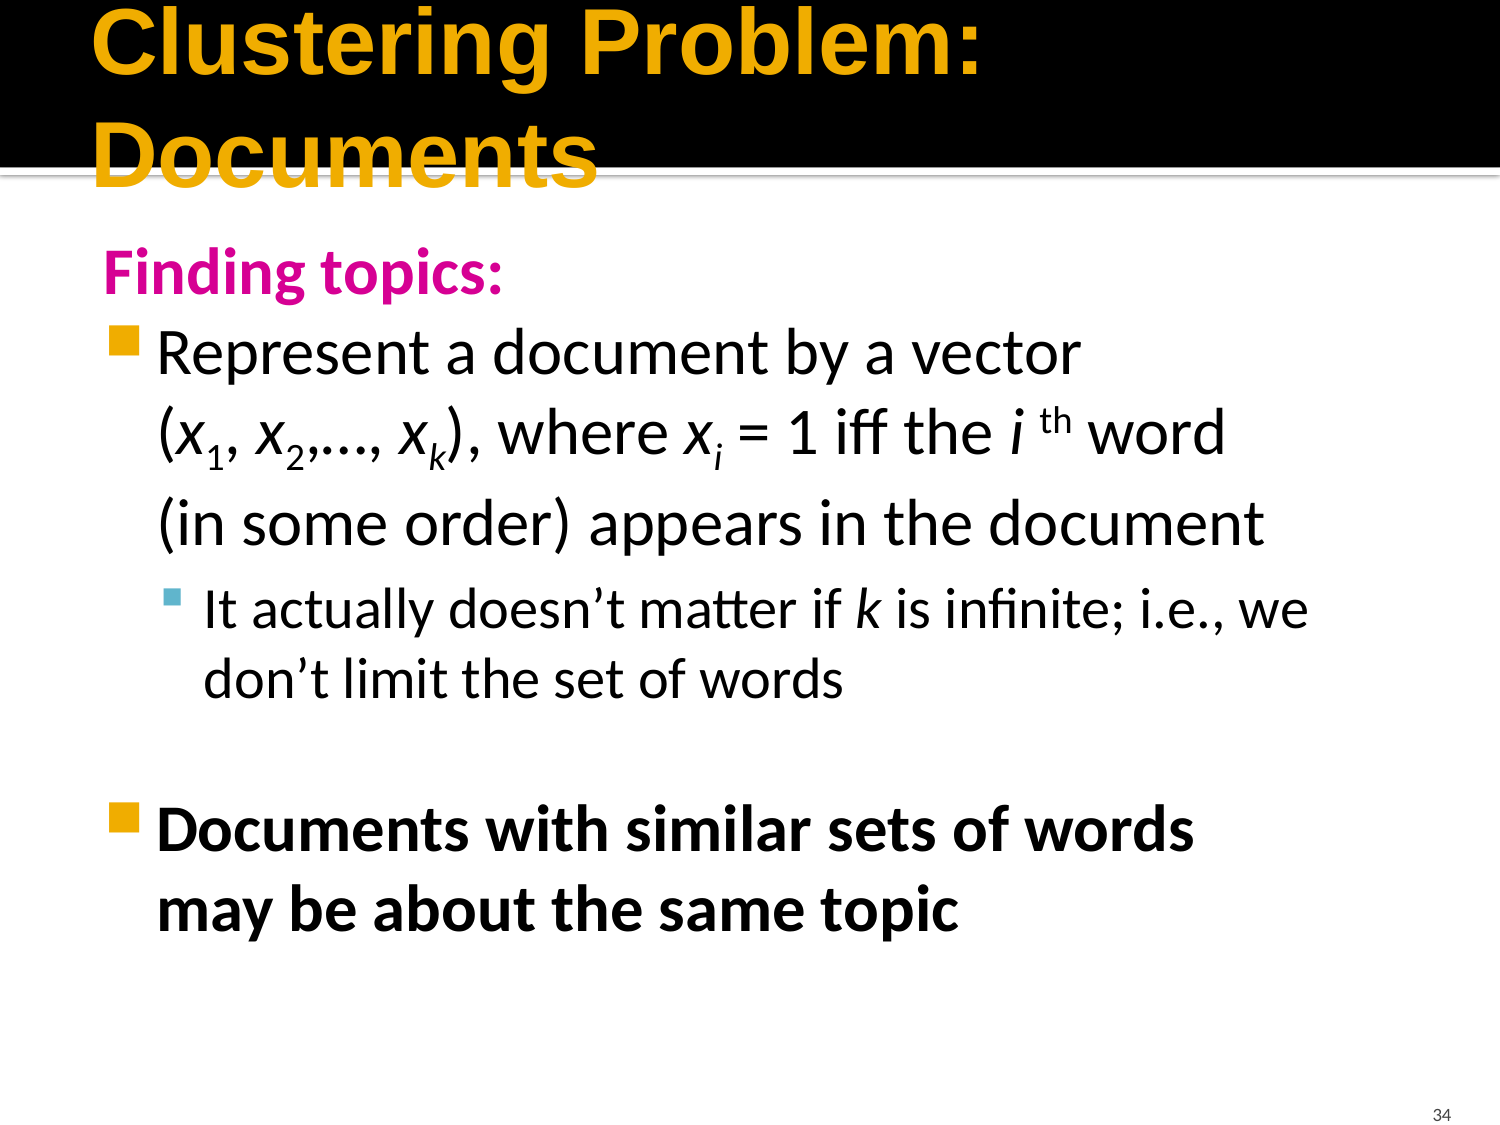

# Clustering Problem: Documents
Finding topics:
Represent a document by a vector
(x1, x2,…, xk), where xi = 1 iff the i th word
(in some order) appears in the document
It actually doesn’t matter if k is infinite; i.e., we don’t limit the set of words

Documents with similar sets of words
may be about the same topic
34